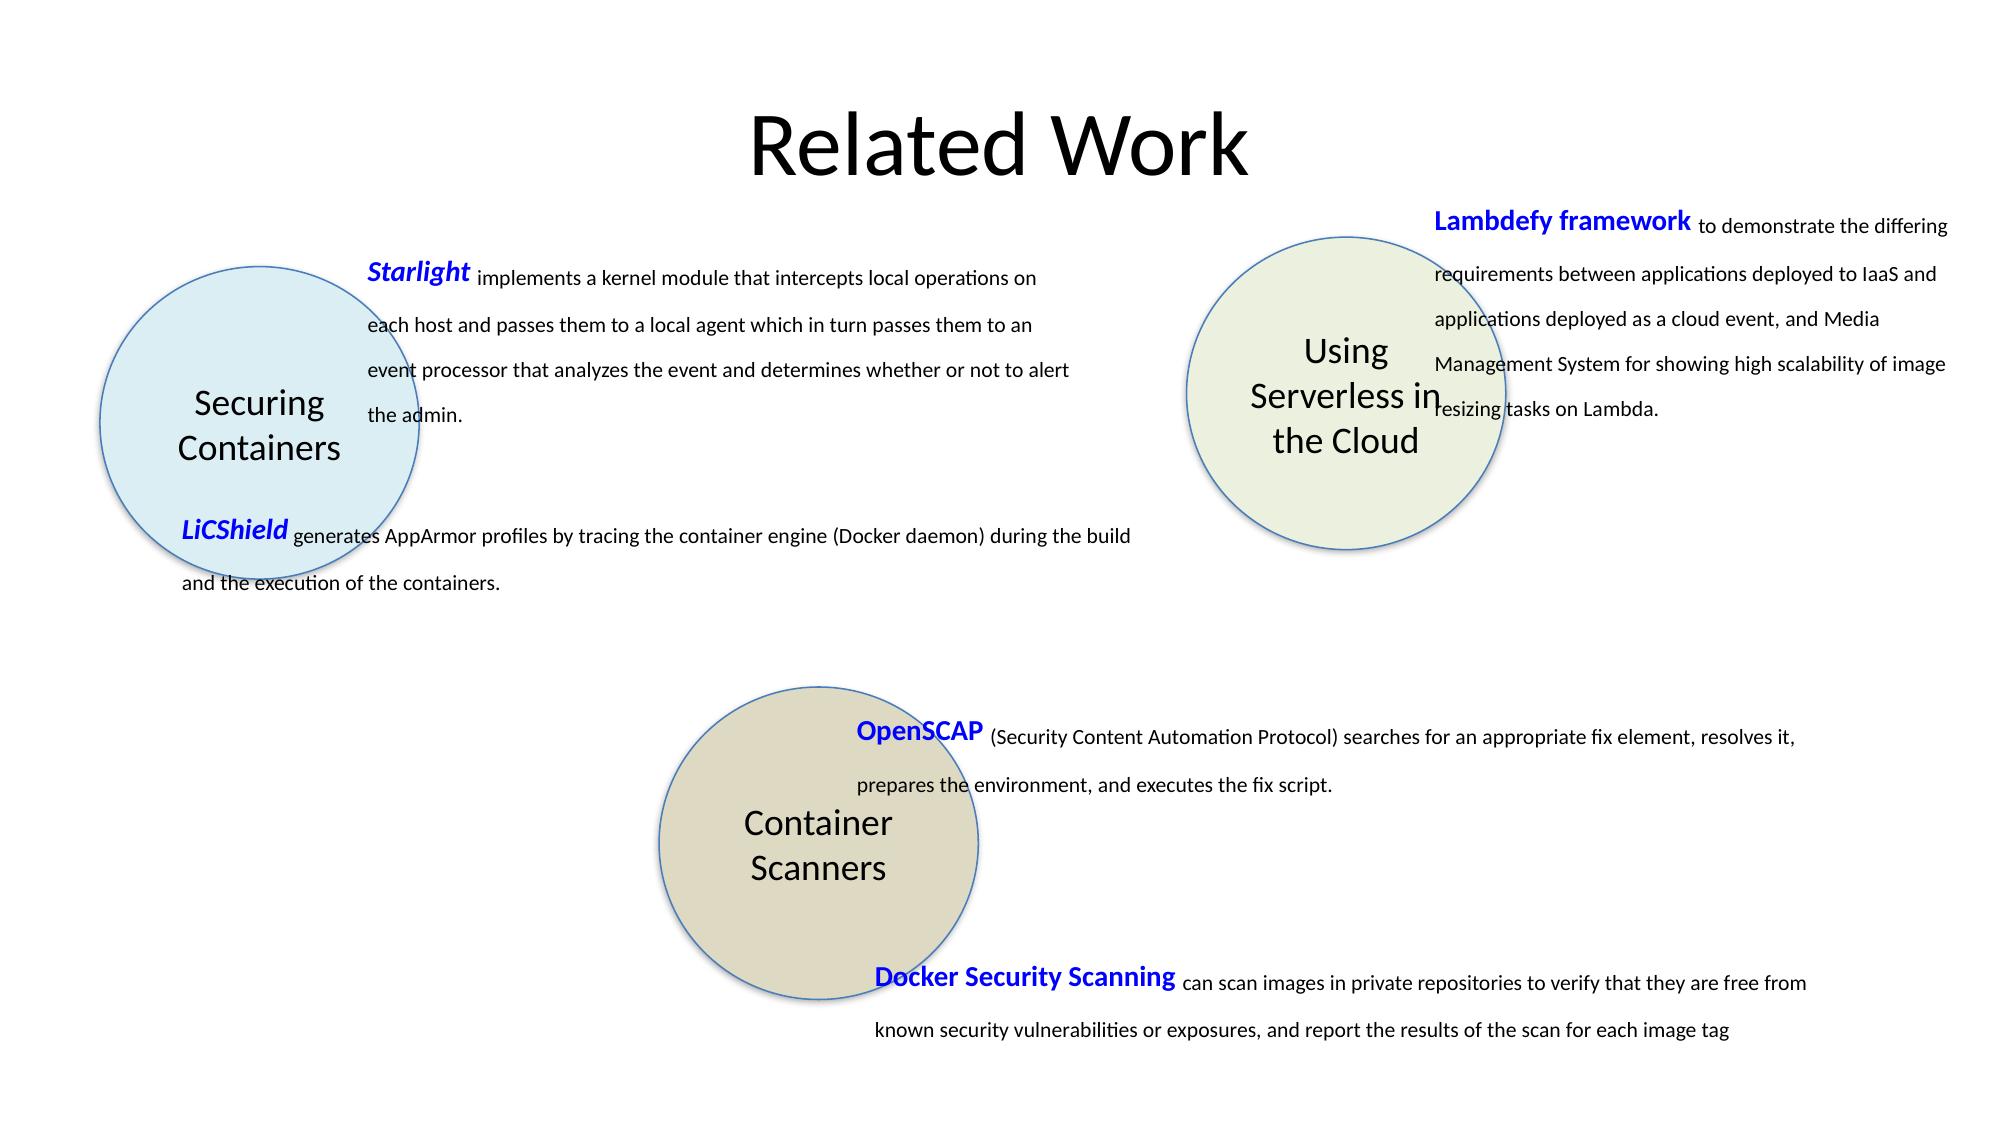

# Related Work
Lambdefy framework to demonstrate the differing requirements between applications deployed to IaaS and applications deployed as a cloud event, and Media Management System for showing high scalability of image resizing tasks on Lambda.
Using Serverless in the Cloud
Starlight implements a kernel module that intercepts local operations on each host and passes them to a local agent which in turn passes them to an event processor that analyzes the event and determines whether or not to alert the admin.
Securing Containers
LiCShield generates AppArmor profiles by tracing the container engine (Docker daemon) during the build and the execution of the containers.
Container Scanners
OpenSCAP (Security Content Automation Protocol) searches for an appropriate fix element, resolves it, prepares the environment, and executes the fix script.
Docker Security Scanning can scan images in private repositories to verify that they are free from known security vulnerabilities or exposures, and report the results of the scan for each image tag